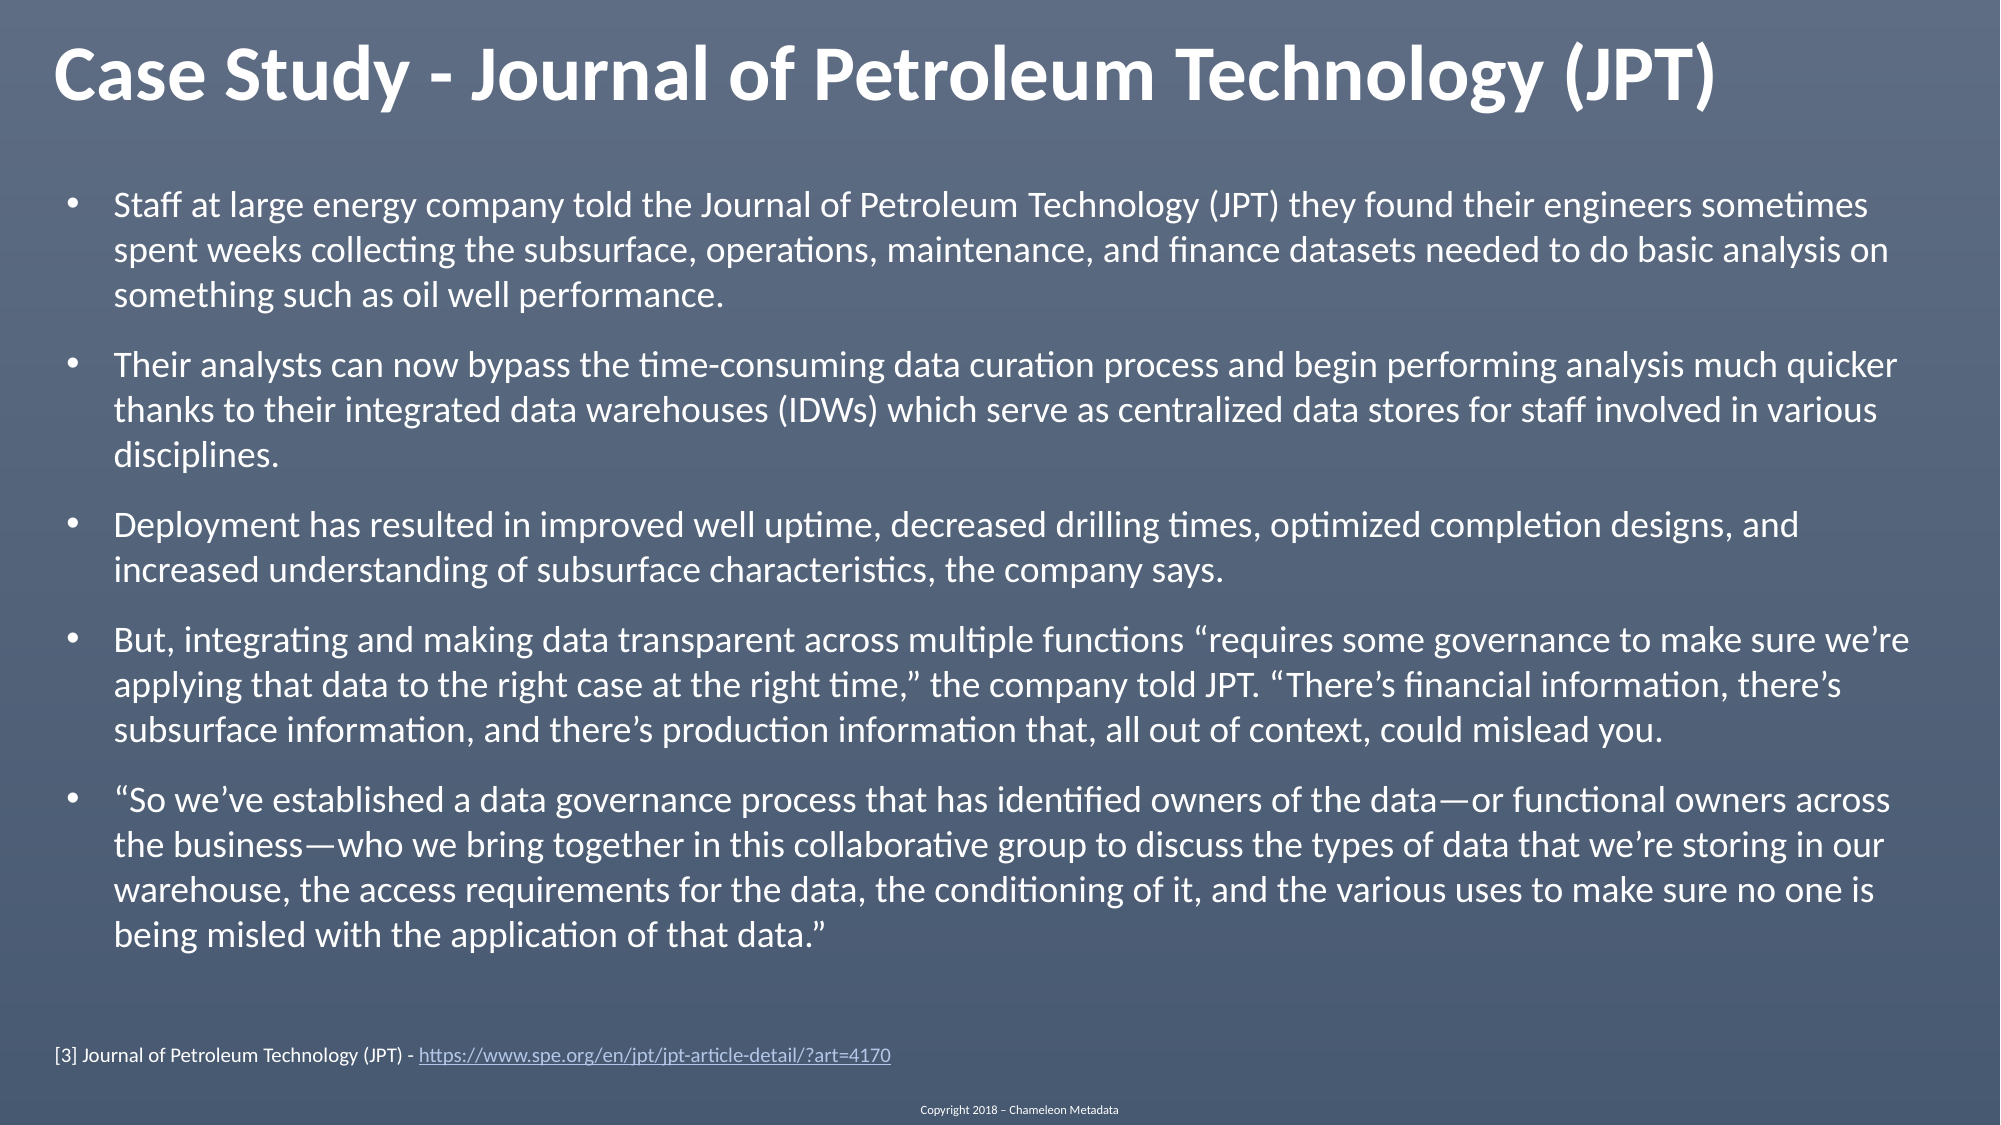

Case Study - Journal of Petroleum Technology (JPT)
Staff at large energy company told the Journal of Petroleum Technology (JPT) they found their engineers sometimes spent weeks collecting the subsurface, operations, maintenance, and finance datasets needed to do basic analysis on something such as oil well performance.

Their analysts can now bypass the time-consuming data curation process and begin performing analysis much quicker thanks to their integrated data warehouses (IDWs) which serve as centralized data stores for staff involved in various disciplines.

Deployment has resulted in improved well uptime, decreased drilling times, optimized completion designs, and increased understanding of subsurface characteristics, the company says.

But, integrating and making data transparent across multiple functions “requires some governance to make sure we’re applying that data to the right case at the right time,” the company told JPT. “There’s financial information, there’s subsurface information, and there’s production information that, all out of context, could mislead you.

“So we’ve established a data governance process that has identified owners of the data—or functional owners across the business—who we bring together in this collaborative group to discuss the types of data that we’re storing in our warehouse, the access requirements for the data, the conditioning of it, and the various uses to make sure no one is being misled with the application of that data.”
[3] Journal of Petroleum Technology (JPT) - https://www.spe.org/en/jpt/jpt-article-detail/?art=4170
Copyright 2018 – Chameleon Metadata